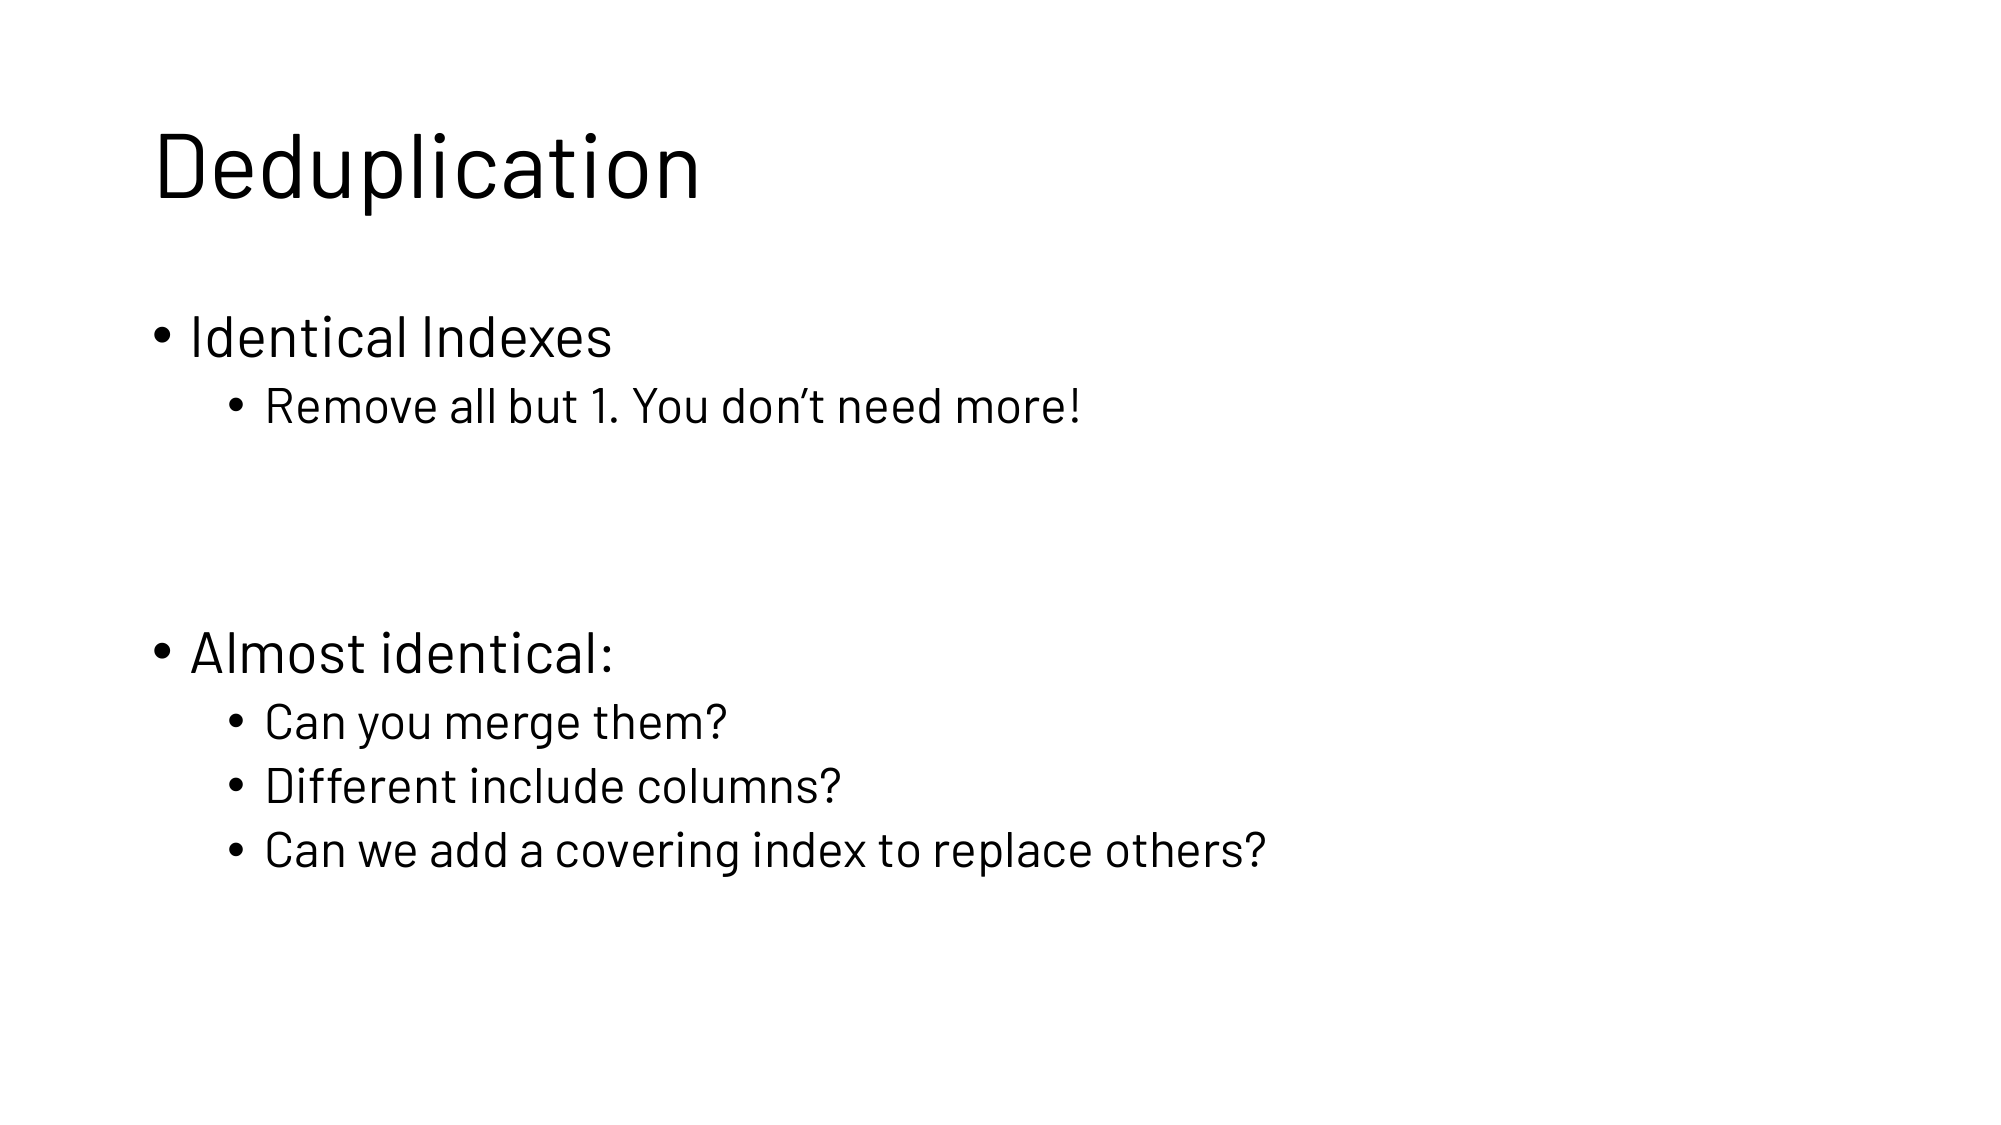

# Deduplication
Identical Indexes
Remove all but 1. You don’t need more!

Almost identical:
Can you merge them?
Different include columns?
Can we add a covering index to replace others?